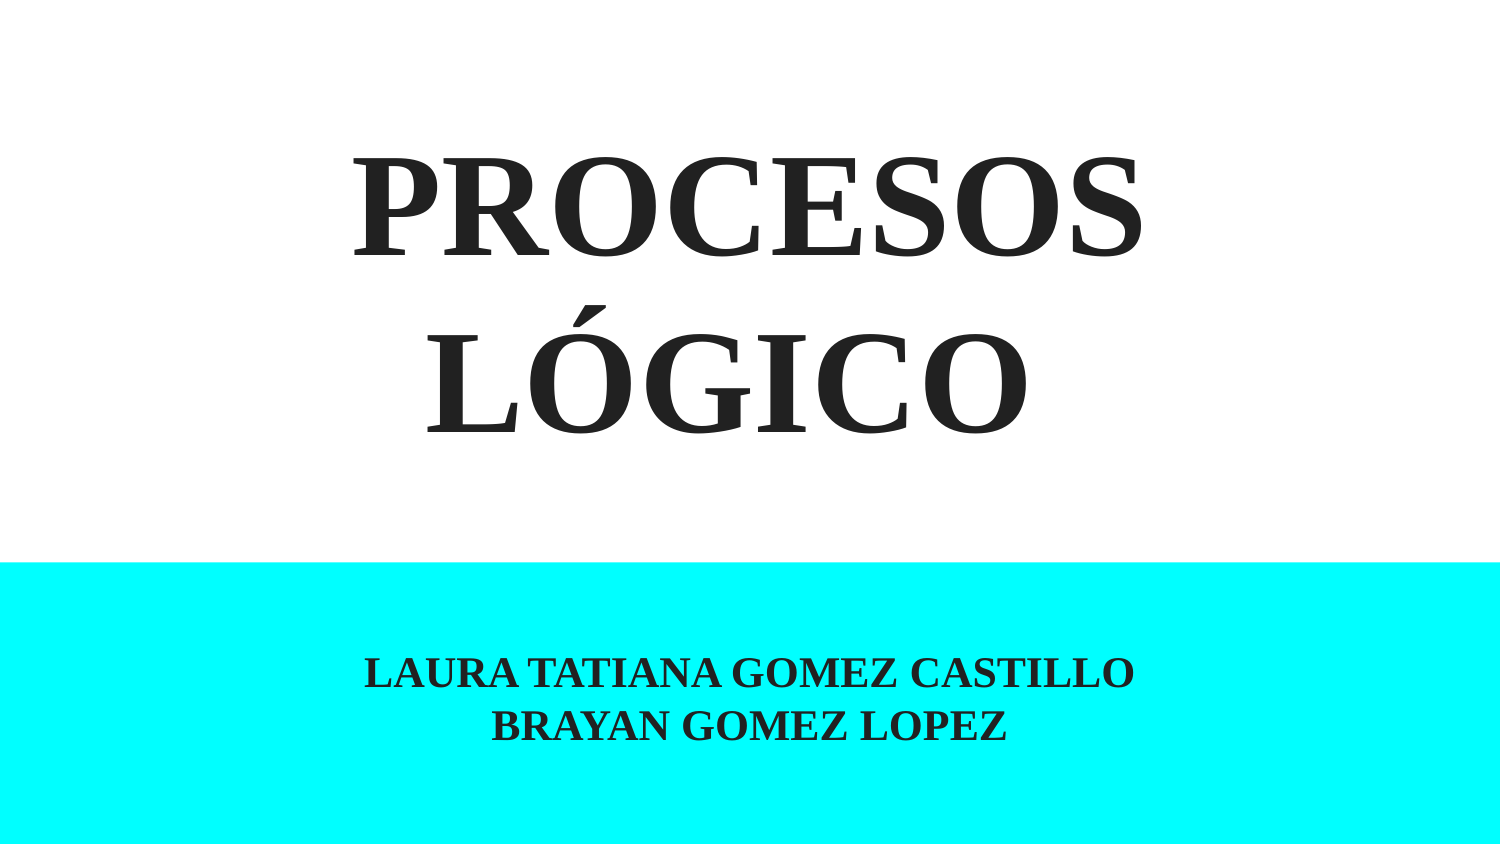

# PROCESOS LÓGICO
LAURA TATIANA GOMEZ CASTILLO
BRAYAN GOMEZ LOPEZ